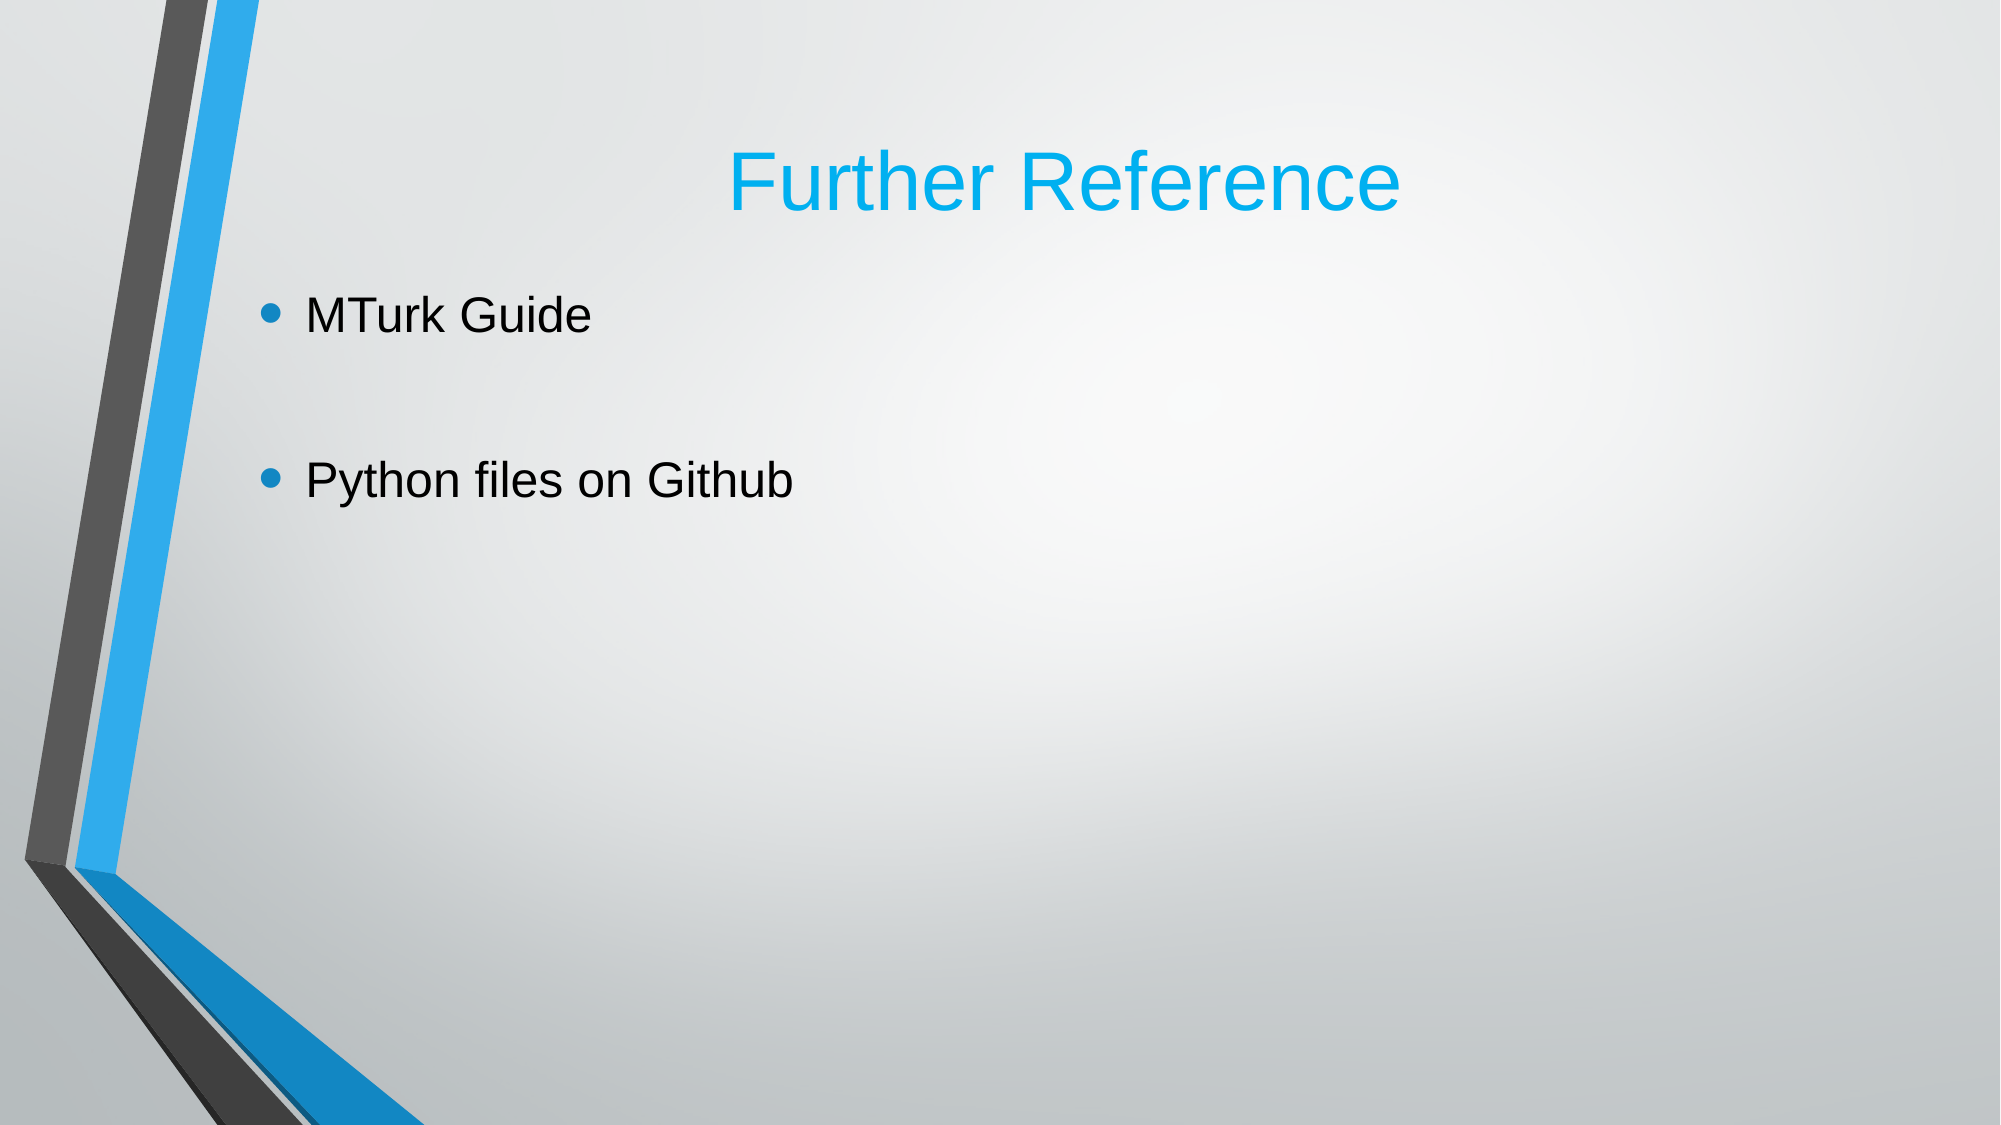

# Further Reference
MTurk Guide

Python files on Github